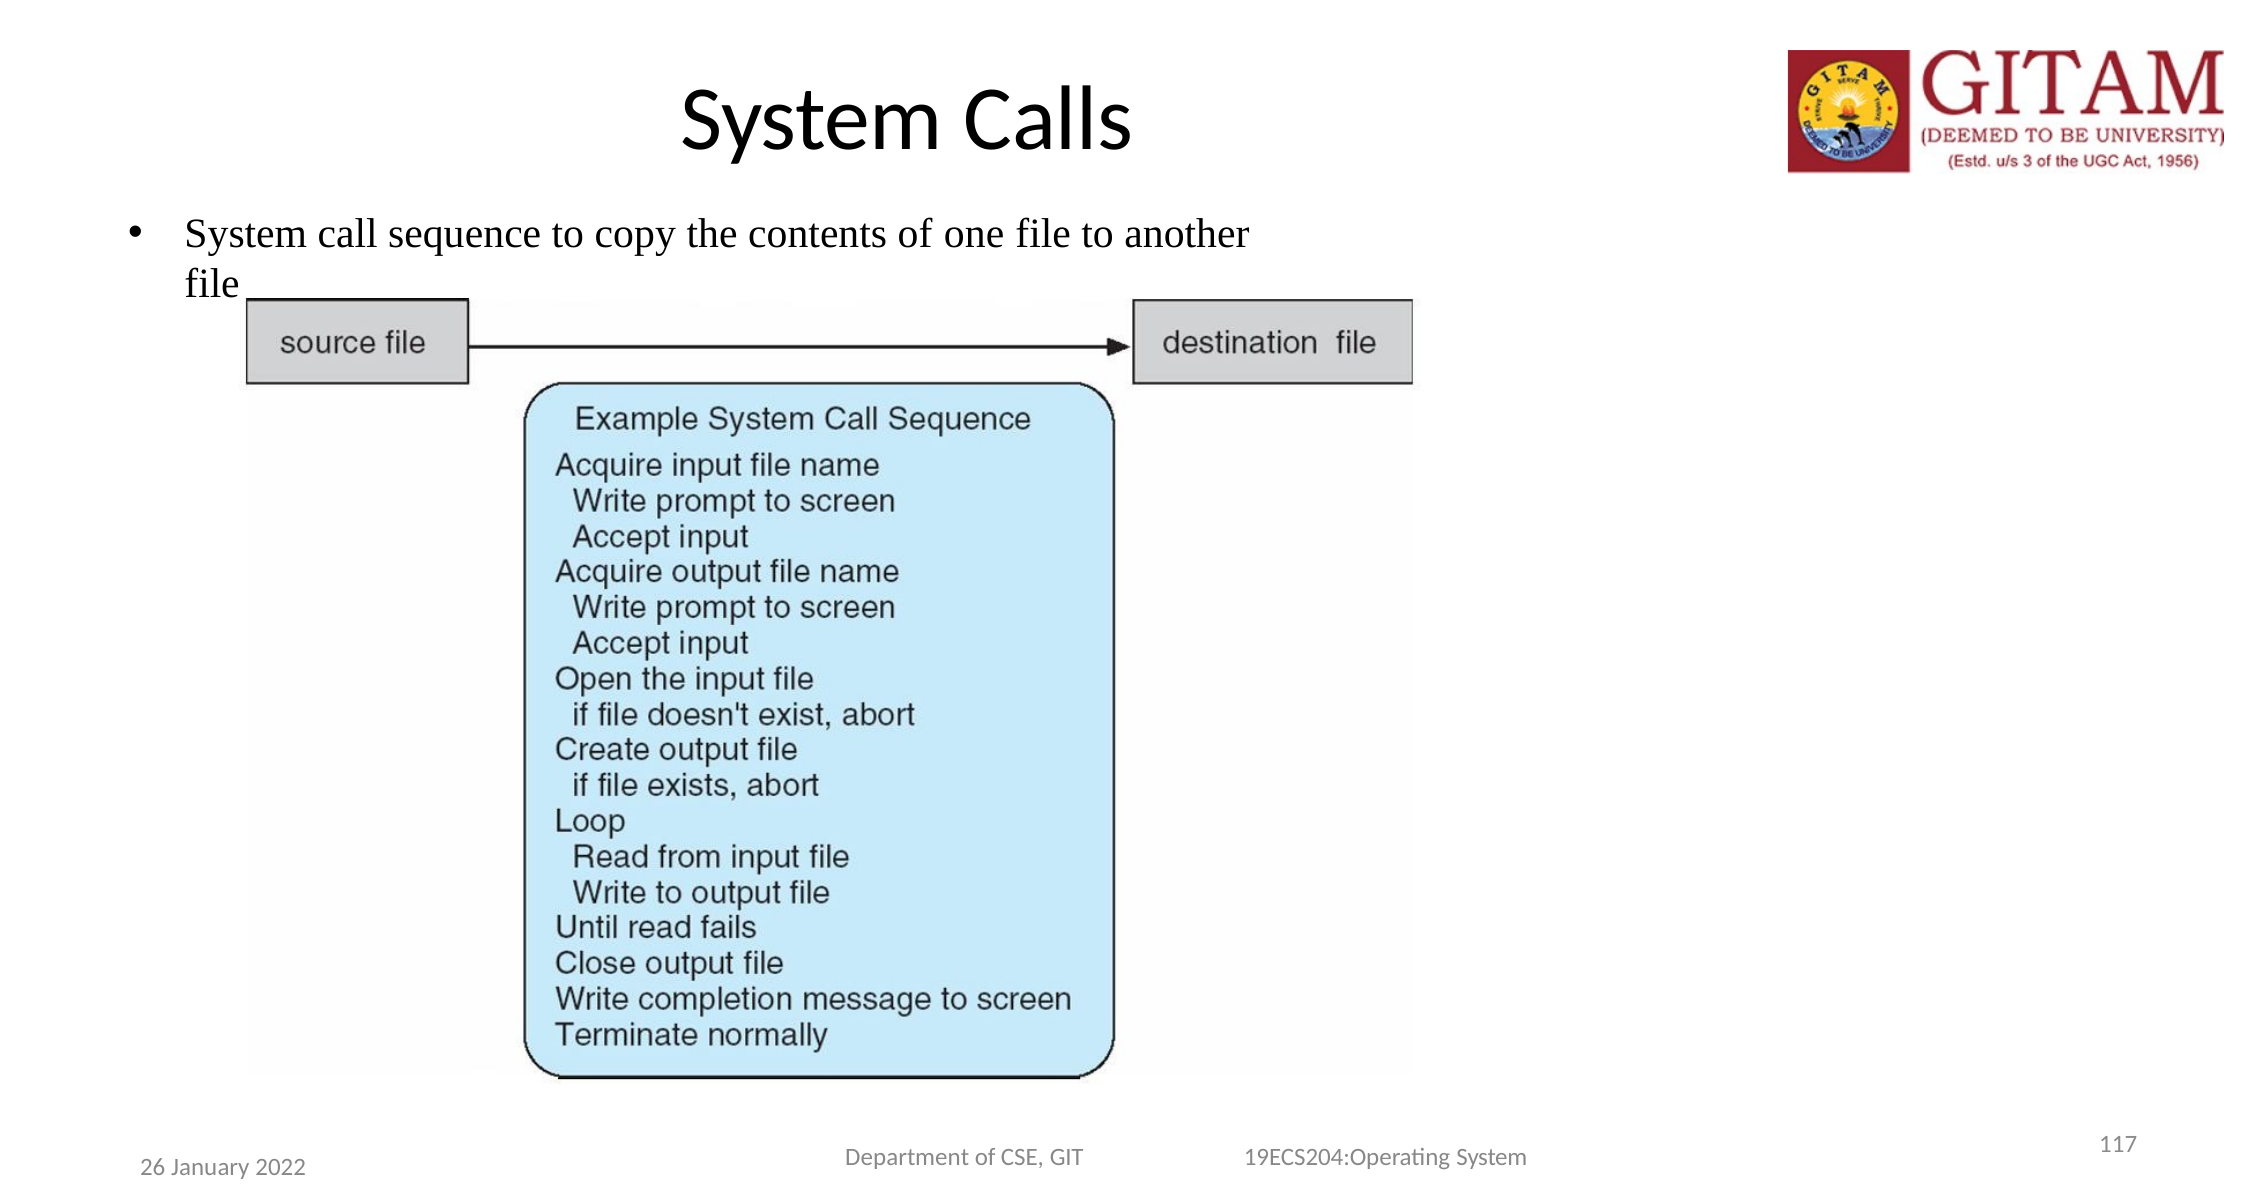

117

# System Calls
System call sequence to copy the contents of one file to another file

Department of CSE, GIT
19ECS204:Operating System
26 January 2022